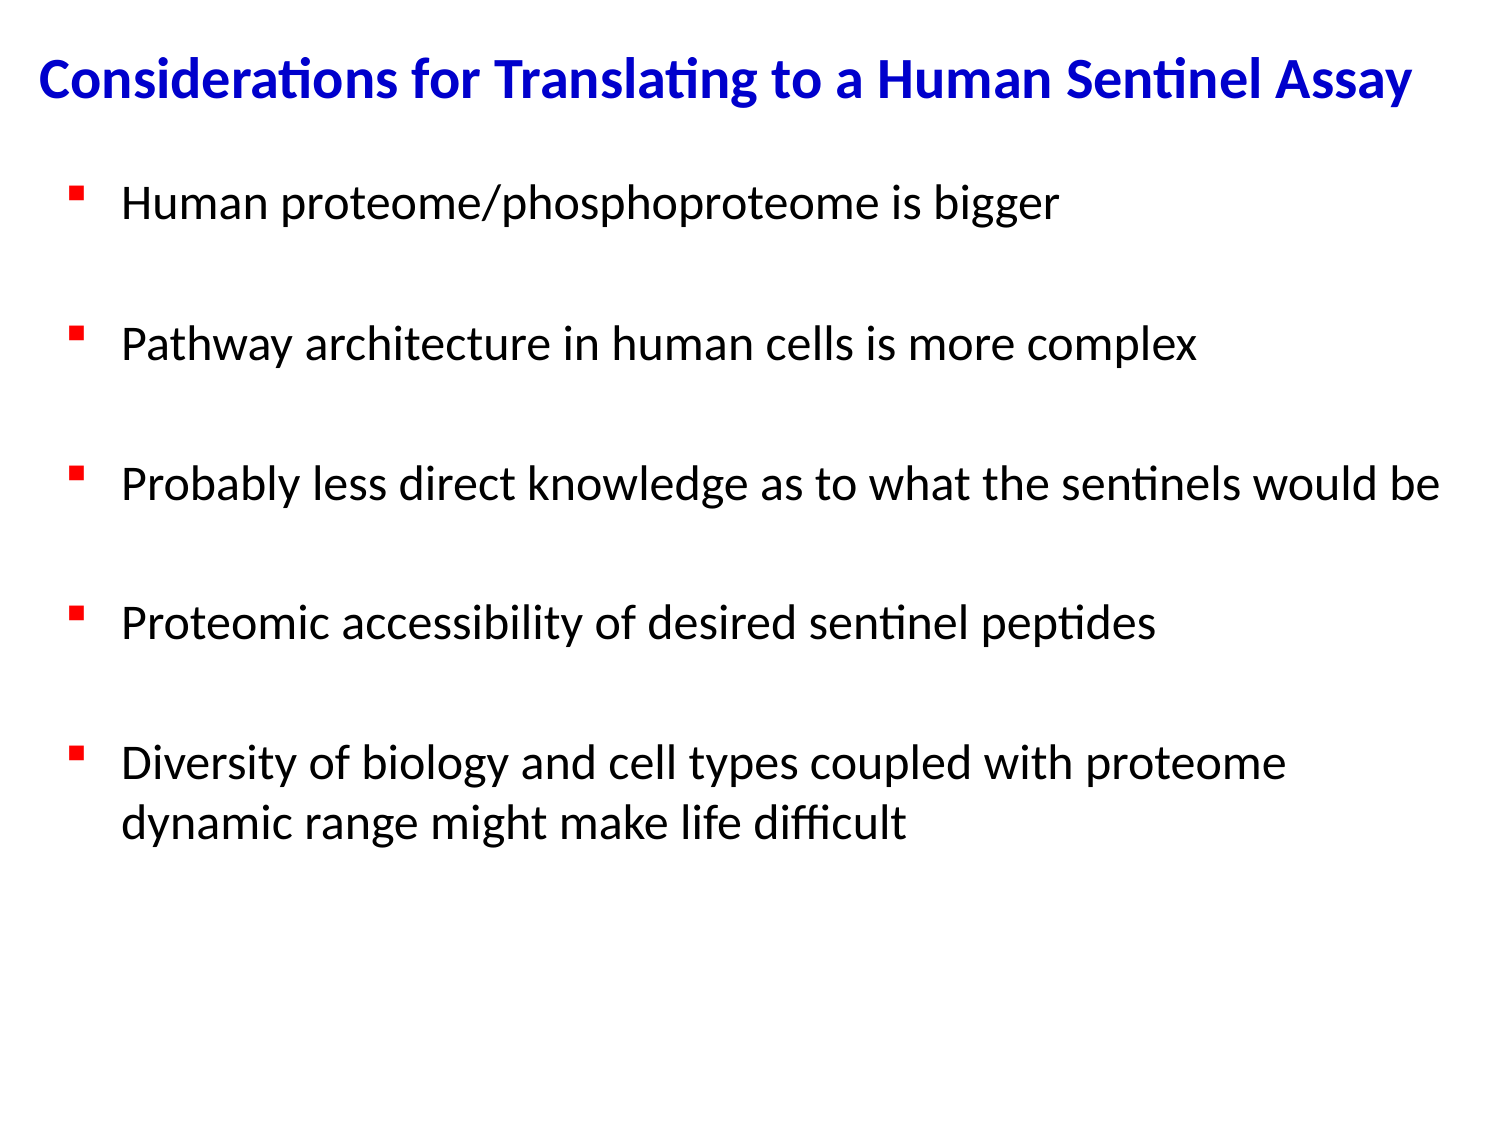

# Considerations for Translating to a Human Sentinel Assay
Human proteome/phosphoproteome is bigger

Pathway architecture in human cells is more complex

Probably less direct knowledge as to what the sentinels would be

Proteomic accessibility of desired sentinel peptides

Diversity of biology and cell types coupled with proteome dynamic range might make life difficult